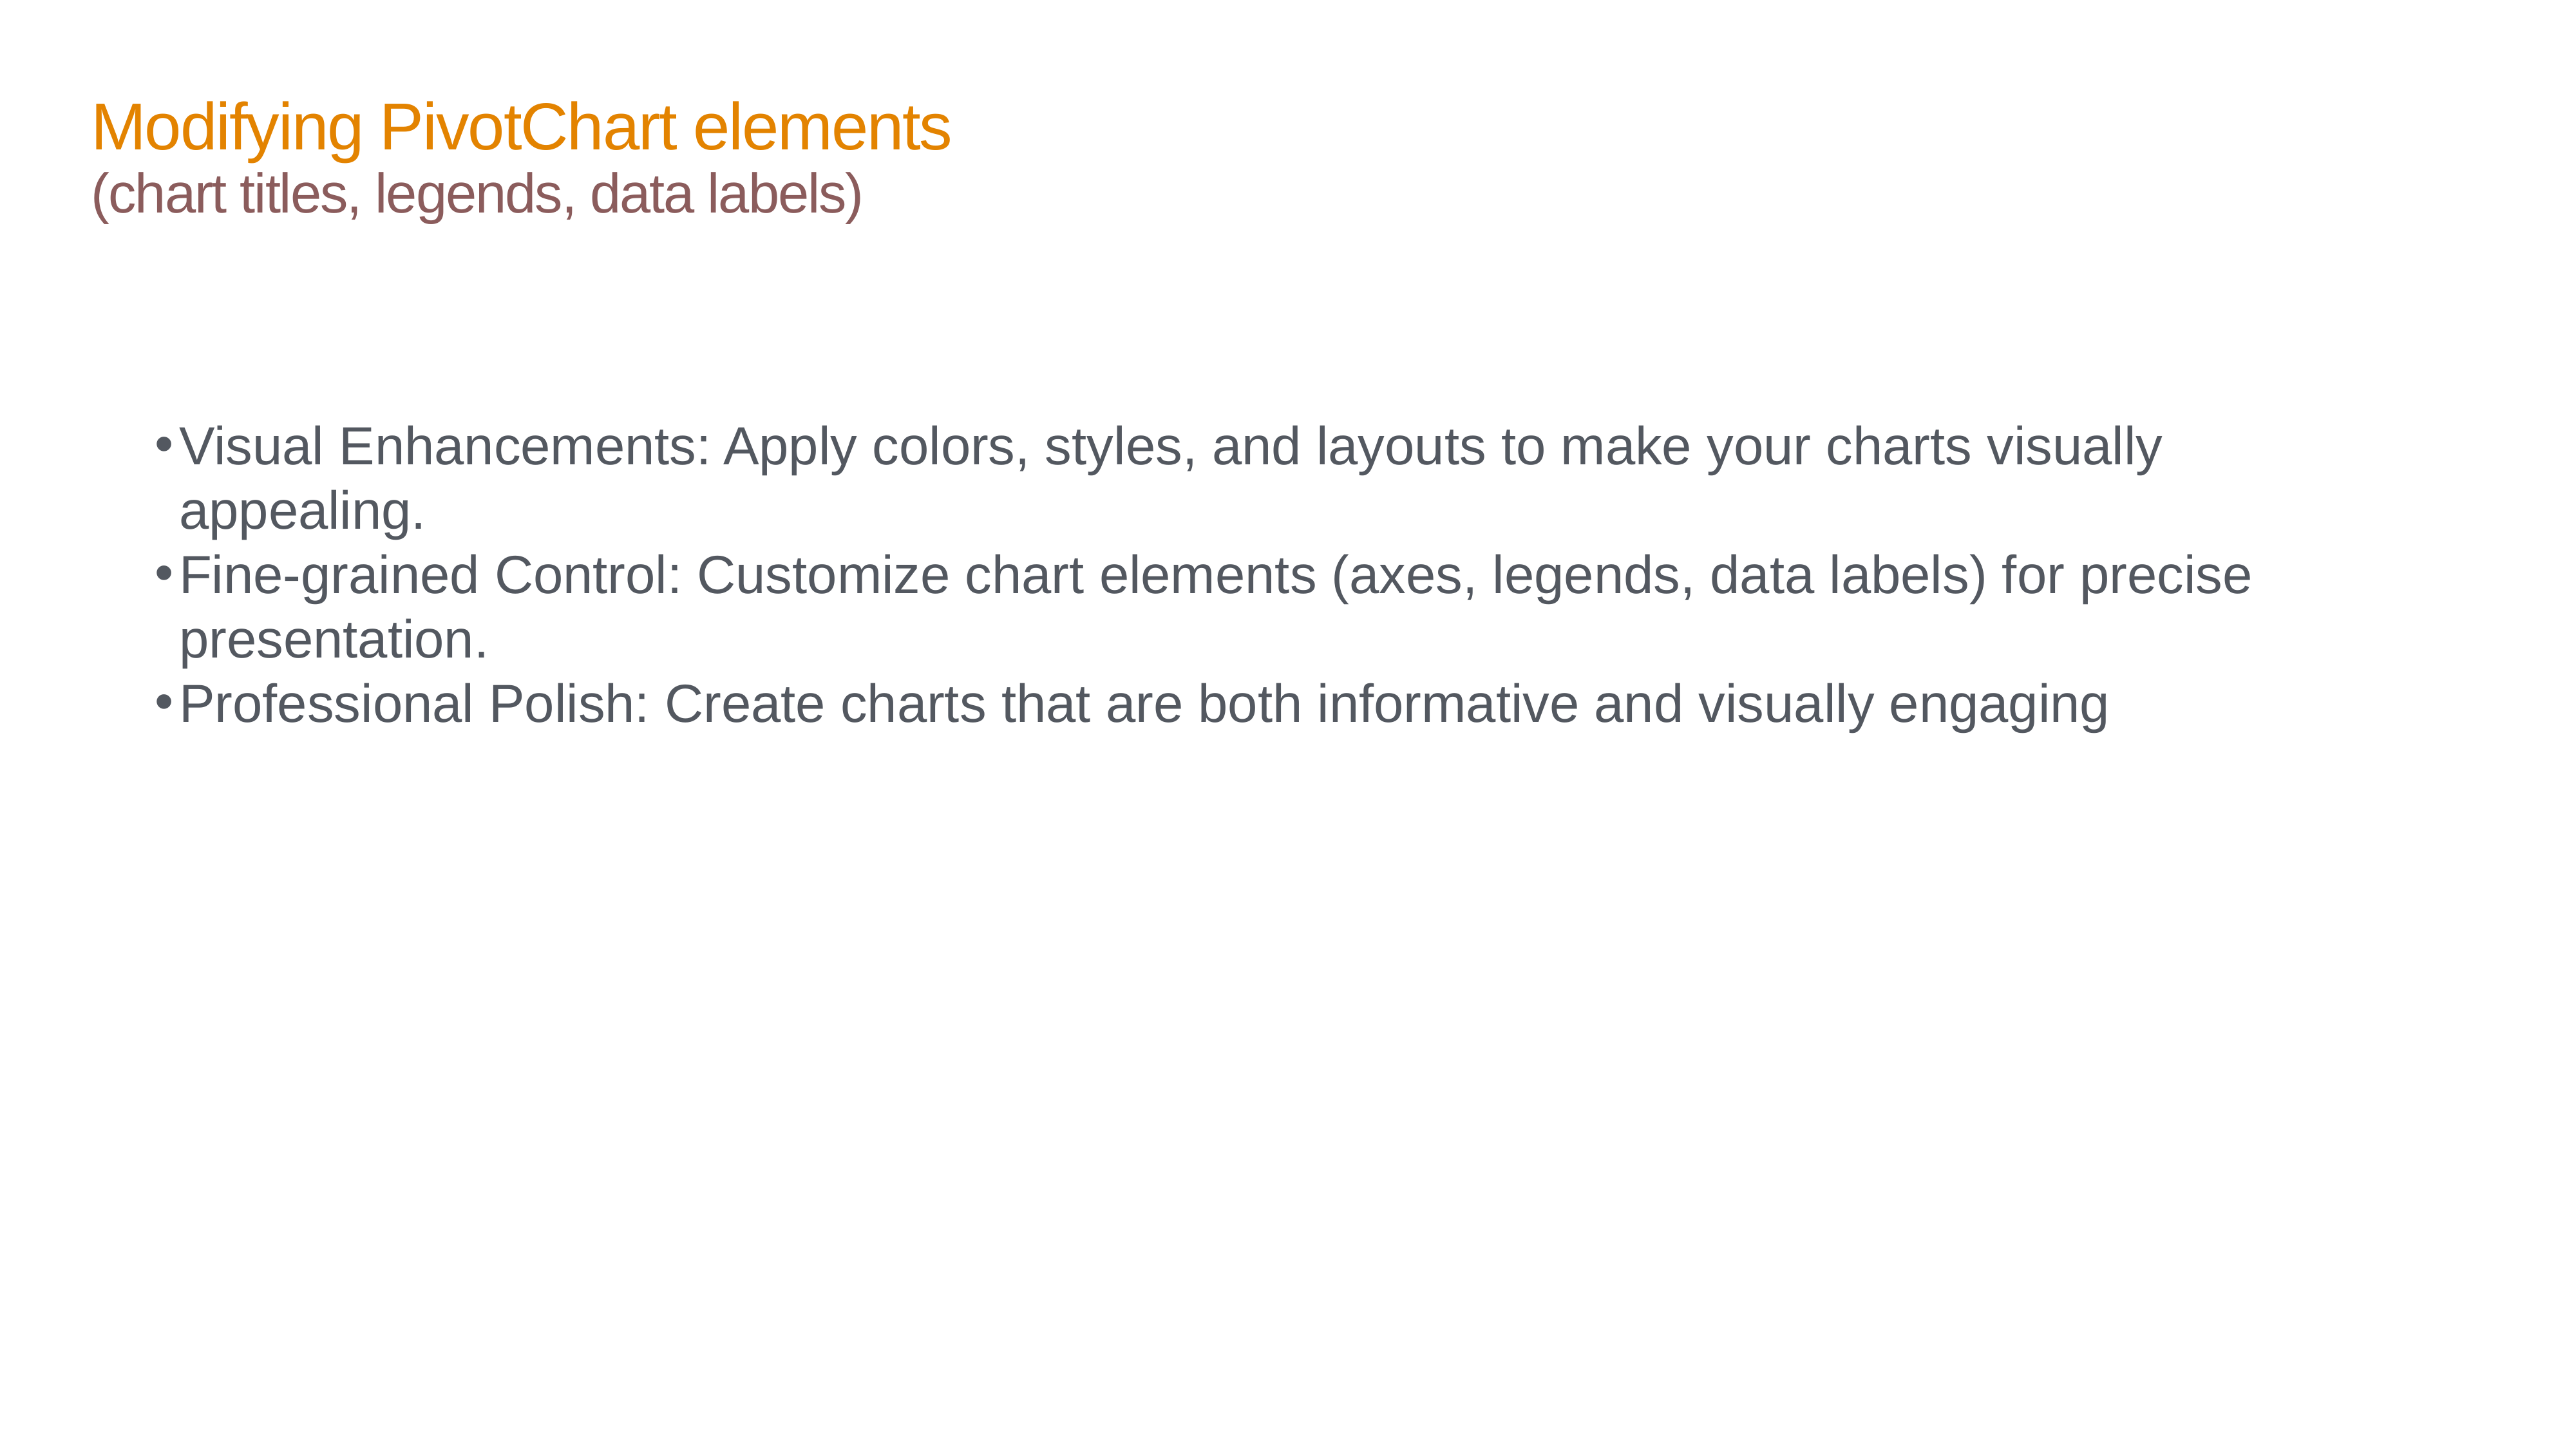

Modifying PivotChart elements
(chart titles, legends, data labels)
Visual Enhancements: Apply colors, styles, and layouts to make your charts visually appealing.
Fine-grained Control: Customize chart elements (axes, legends, data labels) for precise presentation.
Professional Polish: Create charts that are both informative and visually engaging